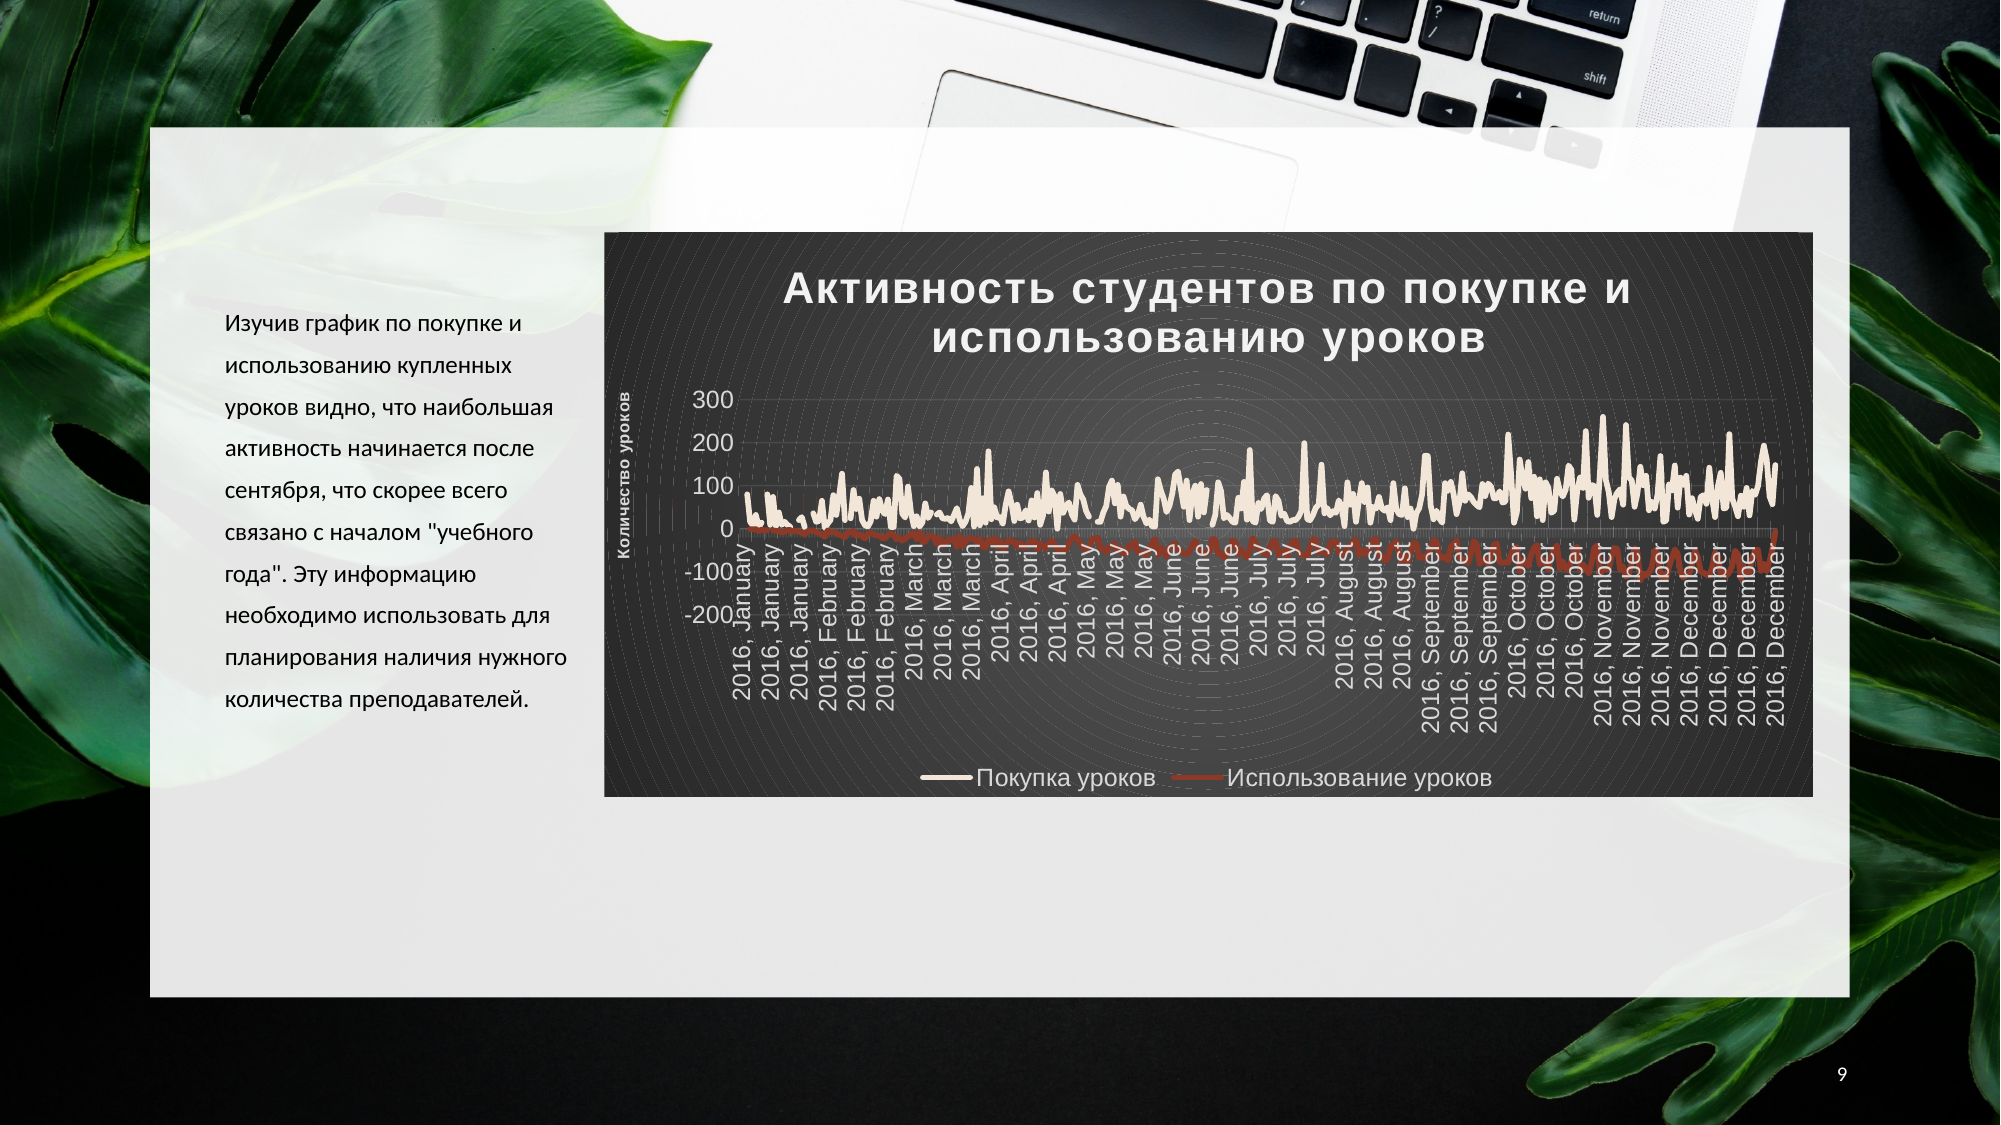

### Chart: Активность студентов по покупке и использованию уроков

| Category | Покупка уроков | Использование уроков |
|---|---|---|
| 42375 | 11.0 | None |
| 42376 | None | None |
| 42377 | 80.0 | None |
| 42378 | 16.0 | -1.0 |
| 42379 | 8.0 | -1.0 |
| 42380 | 32.0 | -1.0 |
| 42381 | 4.0 | -6.0 |
| 42382 | 14.0 | -2.0 |
| 42383 | None | -4.0 |
| 42384 | 80.0 | -3.0 |
| 42385 | 9.0 | None |
| 42386 | 74.0 | -4.0 |
| 42387 | 6.0 | -5.0 |
| 42388 | 38.0 | -6.0 |
| 42389 | 9.0 | -8.0 |
| 42390 | 16.0 | -8.0 |
| 42391 | 9.0 | -3.0 |
| 42392 | 4.0 | -3.0 |
| 42393 | None | -7.0 |
| 42394 | None | -5.0 |
| 42395 | 20.0 | -7.0 |
| 42396 | 27.0 | -9.0 |
| 42397 | 4.0 | -13.0 |
| 42398 | None | -6.0 |
| 42399 | None | -4.0 |
| 42400 | 36.0 | -4.0 |
| 42401 | 16.0 | -8.0 |
| 42402 | 18.0 | -11.0 |
| 42403 | 65.0 | -13.0 |
| 42404 | 2.0 | -19.0 |
| 42405 | 12.0 | -4.0 |
| 42406 | 20.0 | -8.0 |
| 42407 | 78.0 | -8.0 |
| 42408 | 32.0 | -10.0 |
| 42409 | 77.0 | -14.0 |
| 42410 | 128.0 | -17.0 |
| 42411 | 20.0 | -20.0 |
| 42412 | None | -9.0 |
| 42413 | 24.0 | -9.0 |
| 42414 | 90.0 | -5.0 |
| 42415 | 46.0 | -17.0 |
| 42416 | 70.0 | -13.0 |
| 42417 | 20.0 | -17.0 |
| 42418 | 8.0 | -23.0 |
| 42419 | 5.0 | -12.0 |
| 42420 | 17.0 | -10.0 |
| 42421 | 65.0 | -13.0 |
| 42422 | 28.0 | -16.0 |
| 42423 | 69.0 | -16.0 |
| 42424 | 42.0 | -22.0 |
| 42425 | 34.0 | -23.0 |
| 42426 | 68.0 | -14.0 |
| 42427 | 4.0 | -12.0 |
| 42428 | 4.0 | -14.0 |
| 42429 | 123.0 | -25.0 |
| 42430 | 116.0 | -21.0 |
| 42431 | 35.0 | -28.0 |
| 42432 | 26.0 | -24.0 |
| 42433 | 98.0 | -17.0 |
| 42434 | 39.0 | -15.0 |
| 42435 | 6.0 | -10.0 |
| 42436 | 29.0 | -25.0 |
| 42437 | 5.0 | -8.0 |
| 42438 | 15.0 | -31.0 |
| 42439 | 59.0 | -30.0 |
| 42440 | 25.0 | -16.0 |
| 42441 | 38.0 | -18.0 |
| 42442 | None | -19.0 |
| 42443 | 33.0 | -36.0 |
| 42444 | 38.0 | -20.0 |
| 42445 | 24.0 | -40.0 |
| 42446 | 23.0 | -33.0 |
| 42447 | 25.0 | -24.0 |
| 42448 | 17.0 | -27.0 |
| 42449 | 32.0 | -23.0 |
| 42450 | 48.0 | -42.0 |
| 42451 | 20.0 | -17.0 |
| 42452 | 6.0 | -41.0 |
| 42453 | 16.0 | -30.0 |
| 42454 | 36.0 | -21.0 |
| 42455 | 95.0 | -23.0 |
| 42456 | 5.0 | -23.0 |
| 42457 | 139.0 | -33.0 |
| 42458 | 8.0 | -23.0 |
| 42459 | 71.0 | -42.0 |
| 42460 | 14.0 | -44.0 |
| 42461 | 180.0 | -25.0 |
| 42462 | 22.0 | -32.0 |
| 42463 | 50.0 | -22.0 |
| 42464 | 26.0 | -43.0 |
| 42465 | 27.0 | -28.0 |
| 42466 | 12.0 | -48.0 |
| 42467 | 56.0 | -41.0 |
| 42468 | 87.0 | -26.0 |
| 42469 | 59.0 | -30.0 |
| 42470 | 18.0 | -30.0 |
| 42471 | 56.0 | -43.0 |
| 42472 | 24.0 | -32.0 |
| 42473 | 26.0 | -44.0 |
| 42474 | 43.0 | -43.0 |
| 42475 | 19.0 | -34.0 |
| 42476 | 66.0 | -29.0 |
| 42477 | 26.0 | -28.0 |
| 42478 | 83.0 | -49.0 |
| 42479 | 9.0 | -34.0 |
| 42480 | 31.0 | -41.0 |
| 42481 | 131.0 | -47.0 |
| 42482 | 40.0 | -34.0 |
| 42483 | 89.0 | -27.0 |
| 42484 | 76.0 | -36.0 |
| 42485 | 0.0 | -49.0 |
| 42486 | 81.0 | -44.0 |
| 42487 | 37.0 | -51.0 |
| 42488 | 53.0 | -49.0 |
| 42489 | 61.0 | -33.0 |
| 42490 | 34.0 | -25.0 |
| 42491 | 21.0 | -17.0 |
| 42492 | 102.0 | -24.0 |
| 42493 | 80.0 | -35.0 |
| 42494 | 68.0 | -45.0 |
| 42495 | 41.0 | -47.0 |
| 42496 | 28.0 | -44.0 |
| 42497 | None | -24.0 |
| 42498 | None | -24.0 |
| 42499 | 16.0 | -21.0 |
| 42500 | 16.0 | -46.0 |
| 42501 | 38.0 | -48.0 |
| 42502 | 53.0 | -55.0 |
| 42503 | 98.0 | -42.0 |
| 42504 | 112.0 | -42.0 |
| 42505 | 59.0 | -34.0 |
| 42506 | 102.0 | -53.0 |
| 42507 | 28.0 | -45.0 |
| 42508 | 75.0 | -58.0 |
| 42509 | 53.0 | -57.0 |
| 42510 | 46.0 | -39.0 |
| 42511 | 43.0 | -40.0 |
| 42512 | 22.0 | -30.0 |
| 42513 | 32.0 | -55.0 |
| 42514 | 56.0 | -54.0 |
| 42515 | 28.0 | -58.0 |
| 42516 | 12.0 | -61.0 |
| 42517 | 21.0 | -47.0 |
| 42518 | 5.0 | -34.0 |
| 42519 | 5.0 | -24.0 |
| 42520 | 115.0 | -61.0 |
| 42521 | 89.0 | -44.0 |
| 42522 | 70.0 | -53.0 |
| 42523 | 39.0 | -65.0 |
| 42524 | 53.0 | -43.0 |
| 42525 | 82.0 | -39.0 |
| 42526 | 126.0 | -34.0 |
| 42527 | 133.0 | -49.0 |
| 42528 | 92.0 | -51.0 |
| 42529 | 51.0 | -58.0 |
| 42530 | 112.0 | -60.0 |
| 42531 | 20.0 | -52.0 |
| 42532 | 82.0 | -37.0 |
| 42533 | 100.0 | -28.0 |
| 42534 | 28.0 | -44.0 |
| 42535 | 104.0 | -53.0 |
| 42536 | 38.0 | -60.0 |
| 42537 | 90.0 | -53.0 |
| 42538 | None | -53.0 |
| 42539 | 9.0 | -24.0 |
| 42540 | 32.0 | -25.0 |
| 42541 | 108.0 | -59.0 |
| 42542 | 88.0 | -56.0 |
| 42543 | 24.0 | -68.0 |
| 42544 | 32.0 | -60.0 |
| 42545 | 25.0 | -48.0 |
| 42546 | 16.0 | -28.0 |
| 42547 | 14.0 | -31.0 |
| 42548 | 72.0 | -60.0 |
| 42549 | 47.0 | -49.0 |
| 42550 | 109.0 | -58.0 |
| 42551 | 21.0 | -68.0 |
| 42552 | 183.0 | -49.0 |
| 42553 | 18.0 | -22.0 |
| 42554 | 14.0 | -32.0 |
| 42555 | 60.0 | -49.0 |
| 42556 | 46.0 | -48.0 |
| 42557 | 70.0 | -59.0 |
| 42558 | 78.0 | -60.0 |
| 42559 | 19.0 | -42.0 |
| 42560 | 16.0 | -29.0 |
| 42561 | 76.0 | -29.0 |
| 42562 | 65.0 | -62.0 |
| 42563 | 30.0 | -53.0 |
| 42564 | 35.0 | -51.0 |
| 42565 | 18.0 | -68.0 |
| 42566 | 16.0 | -39.0 |
| 42567 | 20.0 | -31.0 |
| 42568 | 20.0 | -28.0 |
| 42569 | 28.0 | -54.0 |
| 42570 | 42.0 | -59.0 |
| 42571 | 199.0 | -63.0 |
| 42572 | 22.0 | -65.0 |
| 42573 | 20.0 | -44.0 |
| 42574 | 32.0 | -24.0 |
| 42575 | 49.0 | -27.0 |
| 42576 | 56.0 | -55.0 |
| 42577 | 149.0 | -54.0 |
| 42578 | 36.0 | -54.0 |
| 42579 | 48.0 | -60.0 |
| 42580 | 31.0 | -34.0 |
| 42581 | 41.0 | -30.0 |
| 42582 | 37.0 | -29.0 |
| 42583 | 66.0 | -56.0 |
| 42584 | 52.0 | -57.0 |
| 42585 | 6.0 | -62.0 |
| 42586 | 108.0 | -47.0 |
| 42587 | 56.0 | -39.0 |
| 42588 | 81.0 | -31.0 |
| 42589 | 16.0 | -25.0 |
| 42590 | 65.0 | -61.0 |
| 42591 | 106.0 | -49.0 |
| 42592 | 62.0 | -60.0 |
| 42593 | 96.0 | -52.0 |
| 42594 | 14.0 | -41.0 |
| 42595 | 51.0 | -26.0 |
| 42596 | 47.0 | -24.0 |
| 42597 | 74.0 | -62.0 |
| 42598 | 47.0 | -62.0 |
| 42599 | 42.0 | -74.0 |
| 42600 | 50.0 | -72.0 |
| 42601 | 20.0 | -40.0 |
| 42602 | 106.0 | -40.0 |
| 42603 | 46.0 | -29.0 |
| 42604 | 34.0 | -60.0 |
| 42605 | 32.0 | -76.0 |
| 42606 | 94.0 | -64.0 |
| 42607 | 27.0 | -78.0 |
| 42608 | 47.0 | -46.0 |
| 42609 | 0.0 | -33.0 |
| 42610 | 36.0 | -34.0 |
| 42611 | 48.0 | -68.0 |
| 42612 | 80.0 | -64.0 |
| 42613 | 170.0 | -70.0 |
| 42614 | 169.0 | -60.0 |
| 42615 | 54.0 | -46.0 |
| 42616 | 22.0 | -28.0 |
| 42617 | 42.0 | -29.0 |
| 42618 | 24.0 | -66.0 |
| 42619 | 14.0 | -68.0 |
| 42620 | 106.0 | -65.0 |
| 42621 | 88.0 | -74.0 |
| 42622 | 109.0 | -43.0 |
| 42623 | 80.0 | -36.0 |
| 42624 | 34.0 | -27.0 |
| 42625 | 61.0 | -68.0 |
| 42626 | 129.0 | -71.0 |
| 42627 | 65.0 | -74.0 |
| 42628 | 80.0 | -80.0 |
| 42629 | 74.0 | -58.0 |
| 42630 | 62.0 | -29.0 |
| 42631 | 55.0 | -36.0 |
| 42632 | 50.0 | -82.0 |
| 42633 | 104.0 | -74.0 |
| 42634 | 76.0 | -72.0 |
| 42635 | 105.0 | -82.0 |
| 42636 | 98.0 | -63.0 |
| 42637 | 71.0 | -37.0 |
| 42638 | 71.0 | -34.0 |
| 42639 | 87.0 | -78.0 |
| 42640 | 61.0 | -79.0 |
| 42641 | 63.0 | -78.0 |
| 42642 | 219.0 | -79.0 |
| 42643 | 126.0 | -60.0 |
| 42644 | 14.0 | -43.0 |
| 42645 | 38.0 | -43.0 |
| 42646 | 161.0 | -99.0 |
| 42647 | 116.0 | -73.0 |
| 42648 | 93.0 | -77.0 |
| 42649 | 155.0 | -87.0 |
| 42650 | 71.0 | -60.0 |
| 42651 | 121.0 | -44.0 |
| 42652 | 29.0 | -38.0 |
| 42653 | 115.0 | -84.0 |
| 42654 | 20.0 | -73.0 |
| 42655 | 108.0 | -79.0 |
| 42656 | 95.0 | -95.0 |
| 42657 | 37.0 | -63.0 |
| 42658 | 42.0 | -46.0 |
| 42659 | 116.0 | -39.0 |
| 42660 | 87.0 | -93.0 |
| 42661 | 75.0 | -76.0 |
| 42662 | 91.0 | -92.0 |
| 42663 | 147.0 | -98.0 |
| 42664 | 137.0 | -70.0 |
| 42665 | 21.0 | -50.0 |
| 42666 | 88.0 | -42.0 |
| 42667 | 119.0 | -96.0 |
| 42668 | 95.0 | -83.0 |
| 42669 | 227.0 | -92.0 |
| 42670 | 72.0 | -104.0 |
| 42671 | 102.0 | -80.0 |
| 42672 | 99.0 | -44.0 |
| 42673 | 32.0 | -39.0 |
| 42674 | 138.0 | -106.0 |
| 42675 | 260.0 | -94.0 |
| 42676 | 113.0 | -92.0 |
| 42677 | 85.0 | -95.0 |
| 42678 | 27.0 | -64.0 |
| 42679 | 70.0 | -45.0 |
| 42680 | 84.0 | -47.0 |
| 42681 | 92.0 | -96.0 |
| 42682 | 56.0 | -87.0 |
| 42683 | 241.0 | -112.0 |
| 42684 | 120.0 | -104.0 |
| 42685 | 112.0 | -77.0 |
| 42686 | 51.0 | -45.0 |
| 42687 | 84.0 | -54.0 |
| 42688 | 144.0 | -120.0 |
| 42689 | 101.0 | -104.0 |
| 42690 | 123.0 | -109.0 |
| 42691 | 43.0 | -102.0 |
| 42692 | 63.0 | -89.0 |
| 42693 | 47.0 | -50.0 |
| 42694 | 80.0 | -57.0 |
| 42695 | 169.0 | -112.0 |
| 42696 | 16.0 | -105.0 |
| 42697 | 19.0 | -116.0 |
| 42698 | 103.0 | -88.0 |
| 42699 | 89.0 | -69.0 |
| 42700 | 147.0 | -48.0 |
| 42701 | 49.0 | -58.0 |
| 42702 | 119.0 | -102.0 |
| 42703 | 102.0 | -114.0 |
| 42704 | 123.0 | -105.0 |
| 42705 | 33.0 | -105.0 |
| 42706 | 71.0 | -84.0 |
| 42707 | 44.0 | -51.0 |
| 42708 | 23.0 | -66.0 |
| 42709 | 74.0 | -100.0 |
| 42710 | 78.0 | -102.0 |
| 42711 | 58.0 | -107.0 |
| 42712 | 142.0 | -109.0 |
| 42713 | 70.0 | -90.0 |
| 42714 | 27.0 | -55.0 |
| 42715 | 99.0 | -63.0 |
| 42716 | 130.0 | -108.0 |
| 42717 | 47.0 | -97.0 |
| 42718 | 49.0 | -109.0 |
| 42719 | 220.0 | -101.0 |
| 42720 | 70.0 | -86.0 |
| 42721 | 52.0 | -51.0 |
| 42722 | 29.0 | -60.0 |
| 42723 | 77.0 | -116.0 |
| 42724 | 51.0 | -88.0 |
| 42725 | 95.0 | -108.0 |
| 42726 | 31.0 | -101.0 |
| 42727 | 88.0 | -66.0 |
| 42728 | 79.0 | -50.0 |
| 42729 | 100.0 | -49.0 |
| 42730 | 156.0 | -98.0 |
| 42731 | 193.0 | -81.0 |
| 42732 | 161.0 | -99.0 |
| 42733 | 75.0 | -75.0 |
| 42734 | 57.0 | -46.0 |
| 42735 | 148.0 | -7.0 |
|  | None | None |
Изучив график по покупке и использованию купленных уроков видно, что наибольшая активность начинается после сентября, что скорее всего связано с началом "учебного года". Эту информацию необходимо использовать для планирования наличия нужного количества преподавателей.
Долгосрочные
9